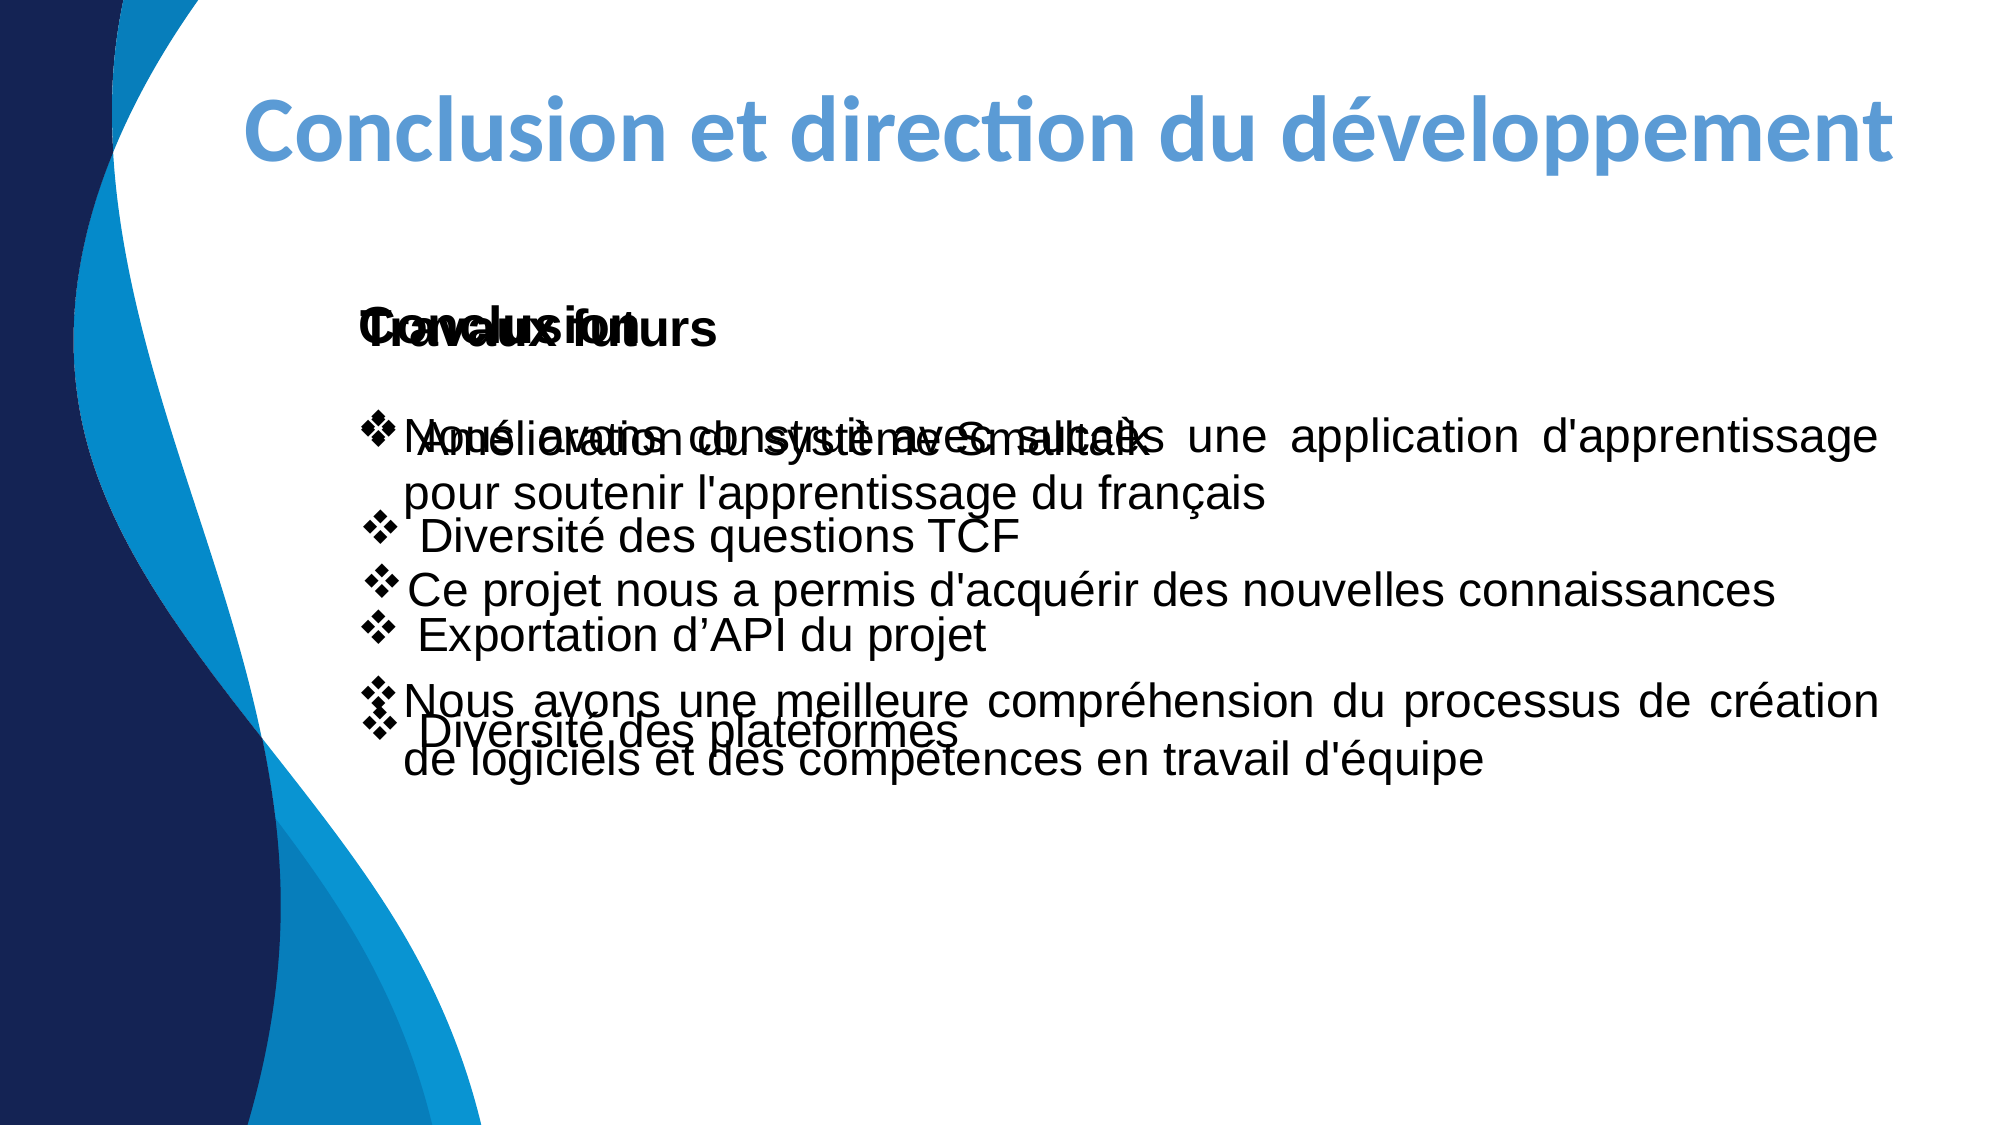

Conclusion et direction du développement
Conclusion
Travaux futurs
Nous avons construit avec succès une application d'apprentissage pour soutenir l'apprentissage du français
 Amélioration du système Smalltalk
 Diversité des questions TCF
Ce projet nous a permis d'acquérir des nouvelles connaissances
 Exportation d’API du projet
Nous avons une meilleure compréhension du processus de création de logiciels et des compétences en travail d'équipe
 Diversité des plateformes